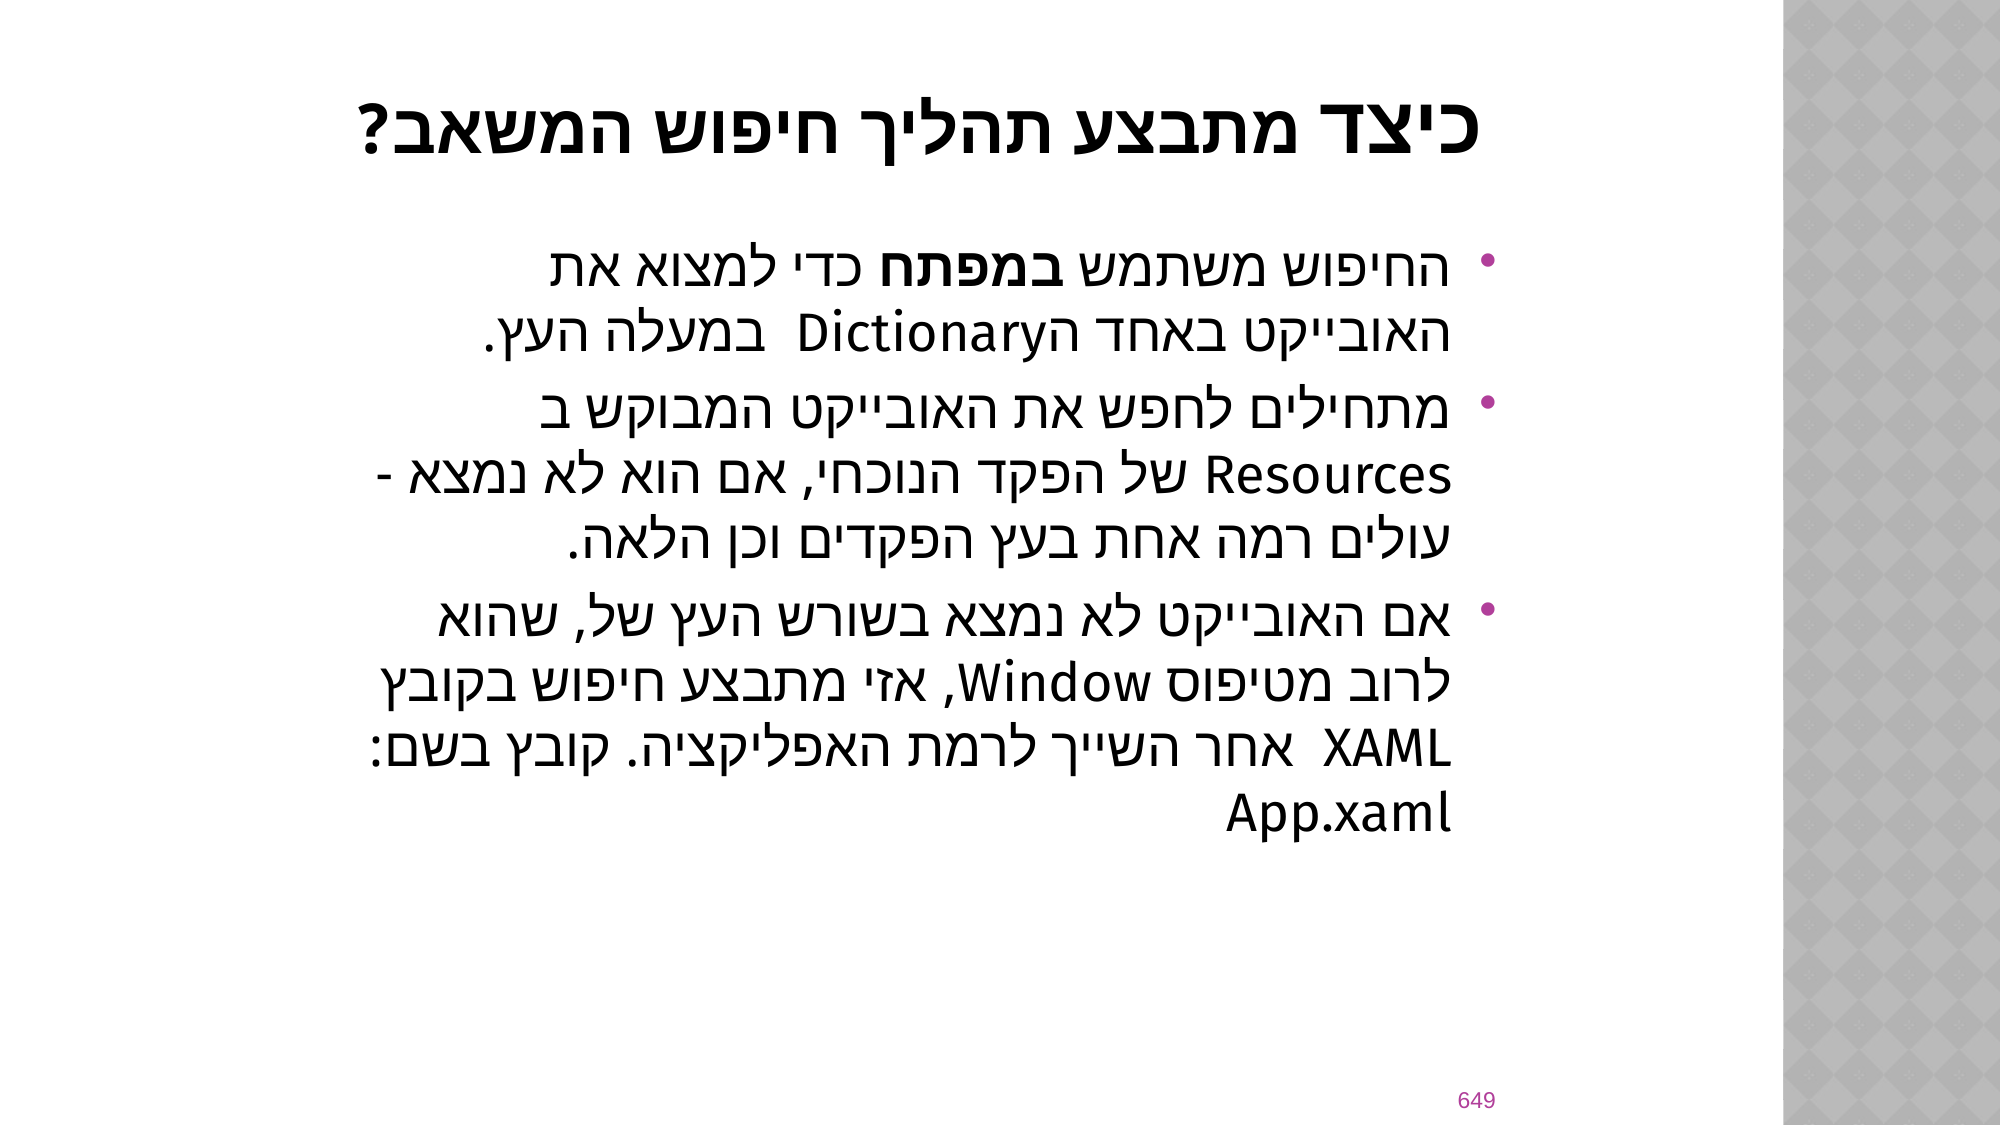

# כיצד מתבצע תהליך חיפוש המשאב?
החיפוש משתמש במפתח כדי למצוא את האובייקט באחד הDictionary  במעלה העץ.
מתחילים לחפש את האובייקט המבוקש ב Resources של הפקד הנוכחי, אם הוא לא נמצא -  עולים רמה אחת בעץ הפקדים וכן הלאה.
אם האובייקט לא נמצא בשורש העץ של, שהוא לרוב מטיפוס Window, אזי מתבצע חיפוש בקובץ XAML  אחר השייך לרמת האפליקציה. קובץ בשם: App.xaml
649